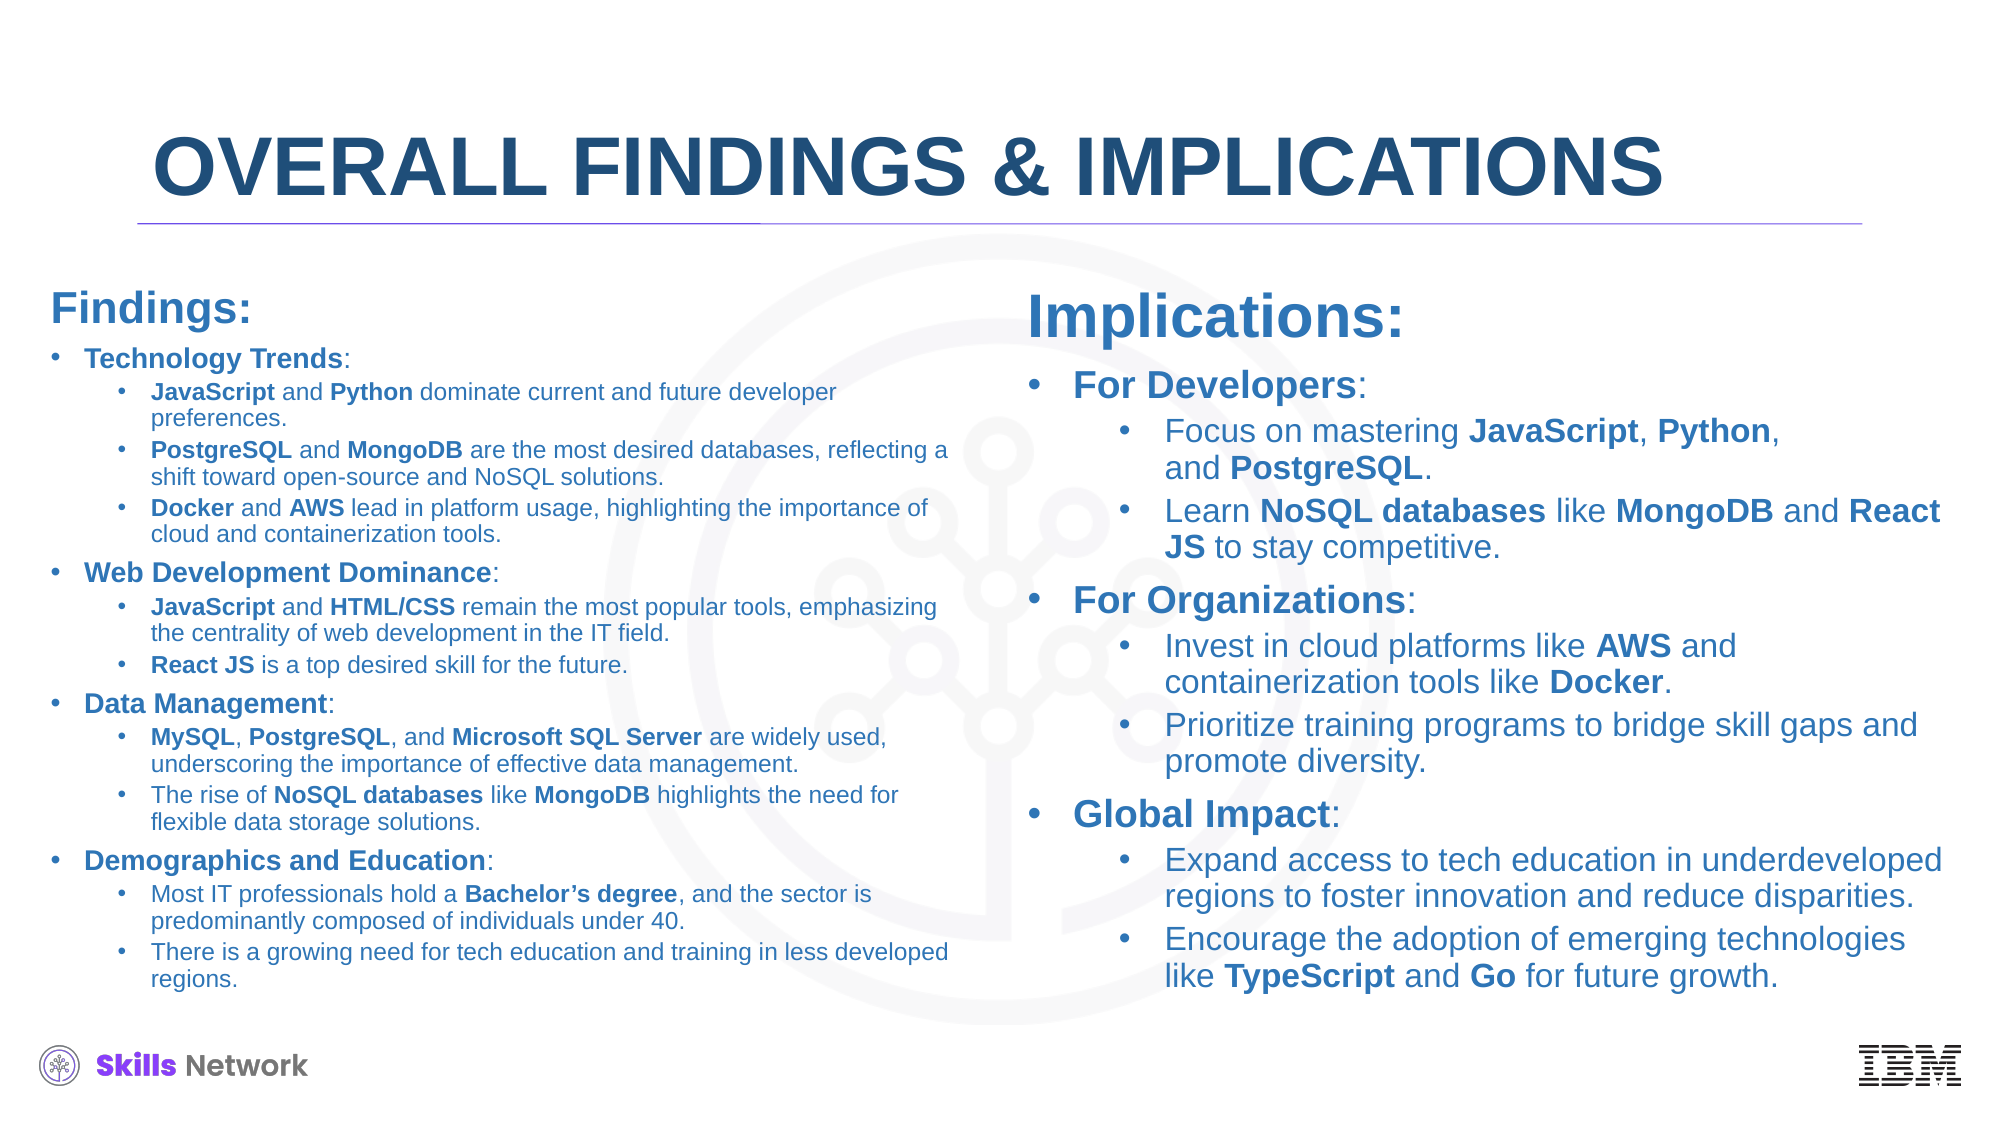

# OVERALL FINDINGS & IMPLICATIONS
Findings:
Technology Trends:
JavaScript and Python dominate current and future developer preferences.
PostgreSQL and MongoDB are the most desired databases, reflecting a shift toward open-source and NoSQL solutions.
Docker and AWS lead in platform usage, highlighting the importance of cloud and containerization tools.
Web Development Dominance:
JavaScript and HTML/CSS remain the most popular tools, emphasizing the centrality of web development in the IT field.
React JS is a top desired skill for the future.
Data Management:
MySQL, PostgreSQL, and Microsoft SQL Server are widely used, underscoring the importance of effective data management.
The rise of NoSQL databases like MongoDB highlights the need for flexible data storage solutions.
Demographics and Education:
Most IT professionals hold a Bachelor’s degree, and the sector is predominantly composed of individuals under 40.
There is a growing need for tech education and training in less developed regions.
Implications:
For Developers:
Focus on mastering JavaScript, Python, and PostgreSQL.
Learn NoSQL databases like MongoDB and React JS to stay competitive.
For Organizations:
Invest in cloud platforms like AWS and containerization tools like Docker.
Prioritize training programs to bridge skill gaps and promote diversity.
Global Impact:
Expand access to tech education in underdeveloped regions to foster innovation and reduce disparities.
Encourage the adoption of emerging technologies like TypeScript and Go for future growth.